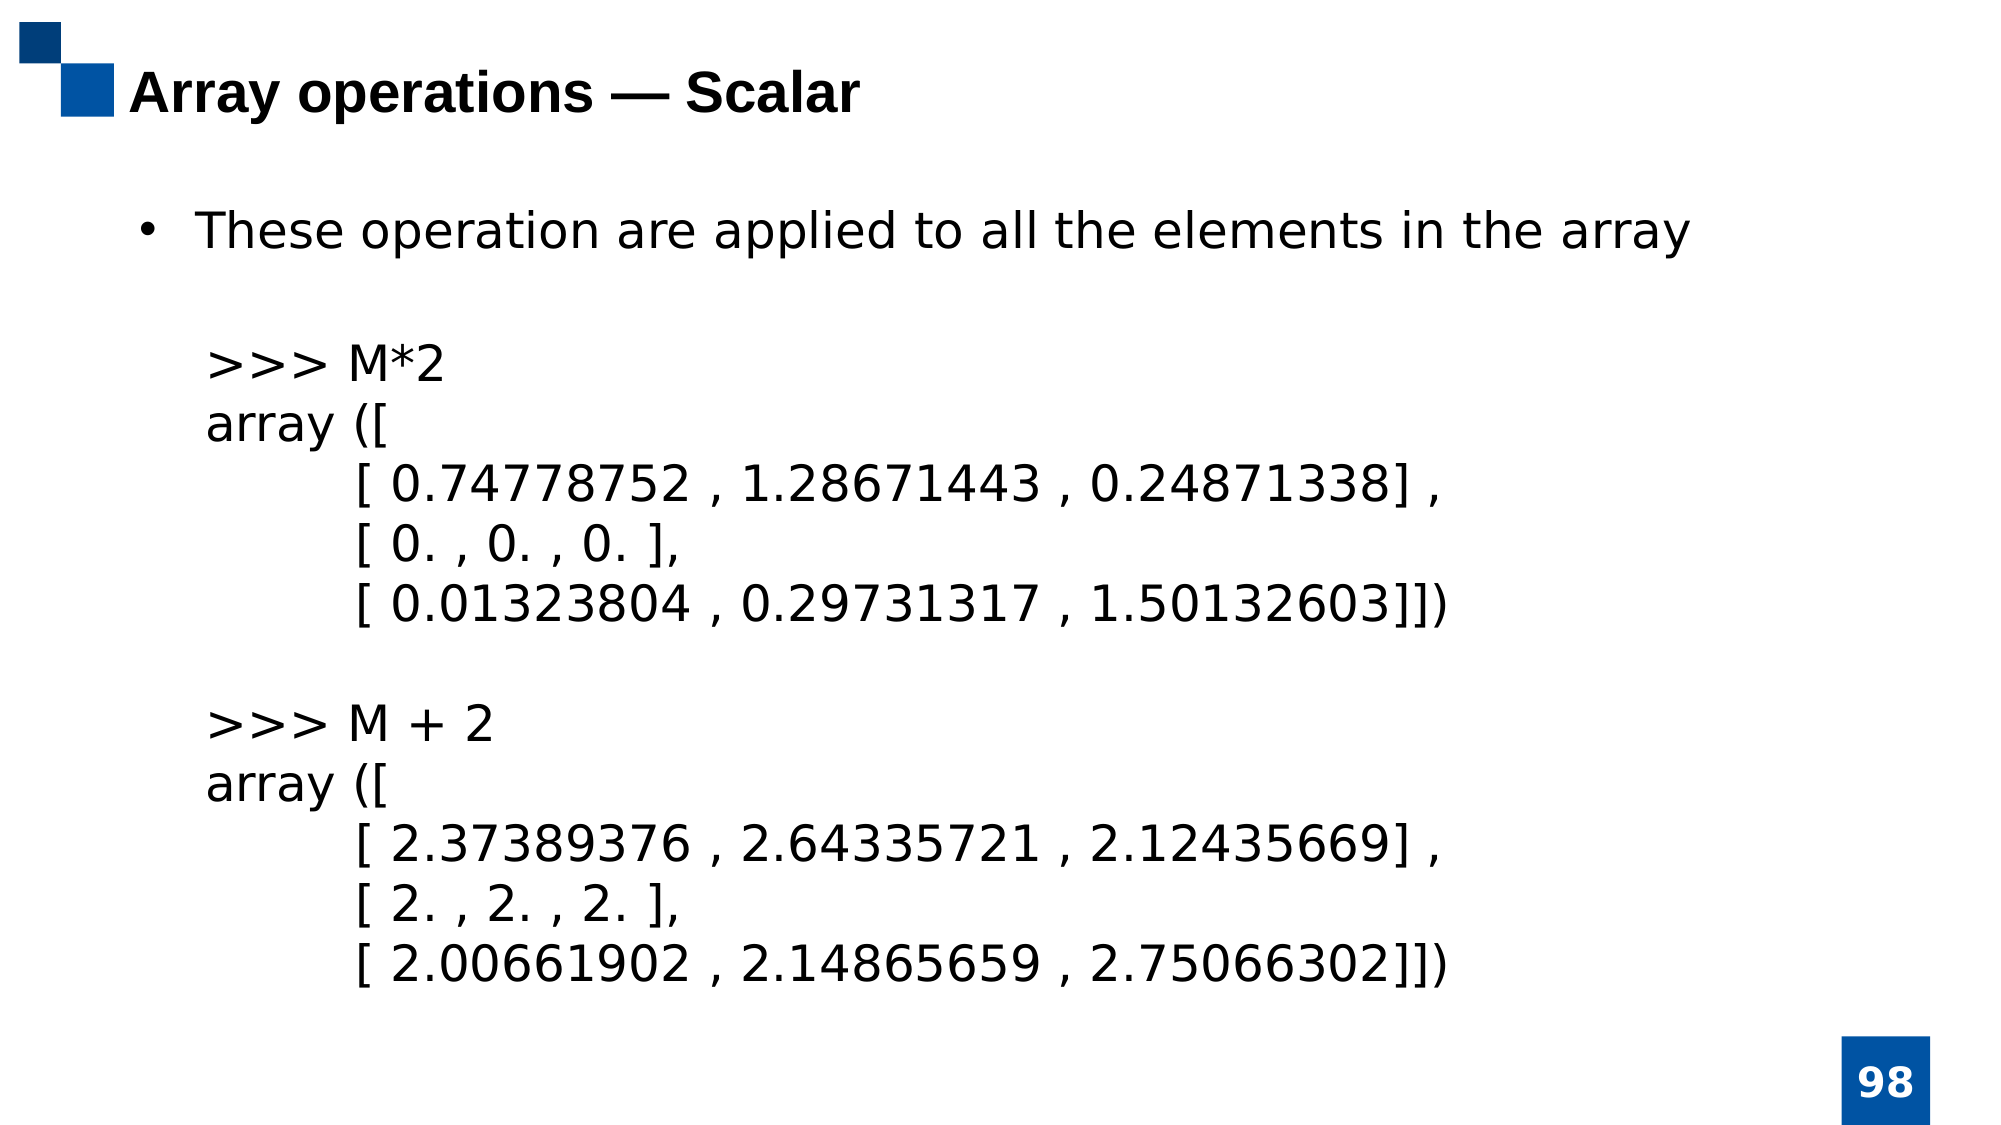

Array operations — Scalar
These operation are applied to all the elements in the array
>>> M*2
array ([
	[ 0.74778752 , 1.28671443 , 0.24871338] ,
	[ 0. , 0. , 0. ],
	[ 0.01323804 , 0.29731317 , 1.50132603]])
>>> M + 2
array ([
	[ 2.37389376 , 2.64335721 , 2.12435669] ,
	[ 2. , 2. , 2. ],
	[ 2.00661902 , 2.14865659 , 2.75066302]])
98